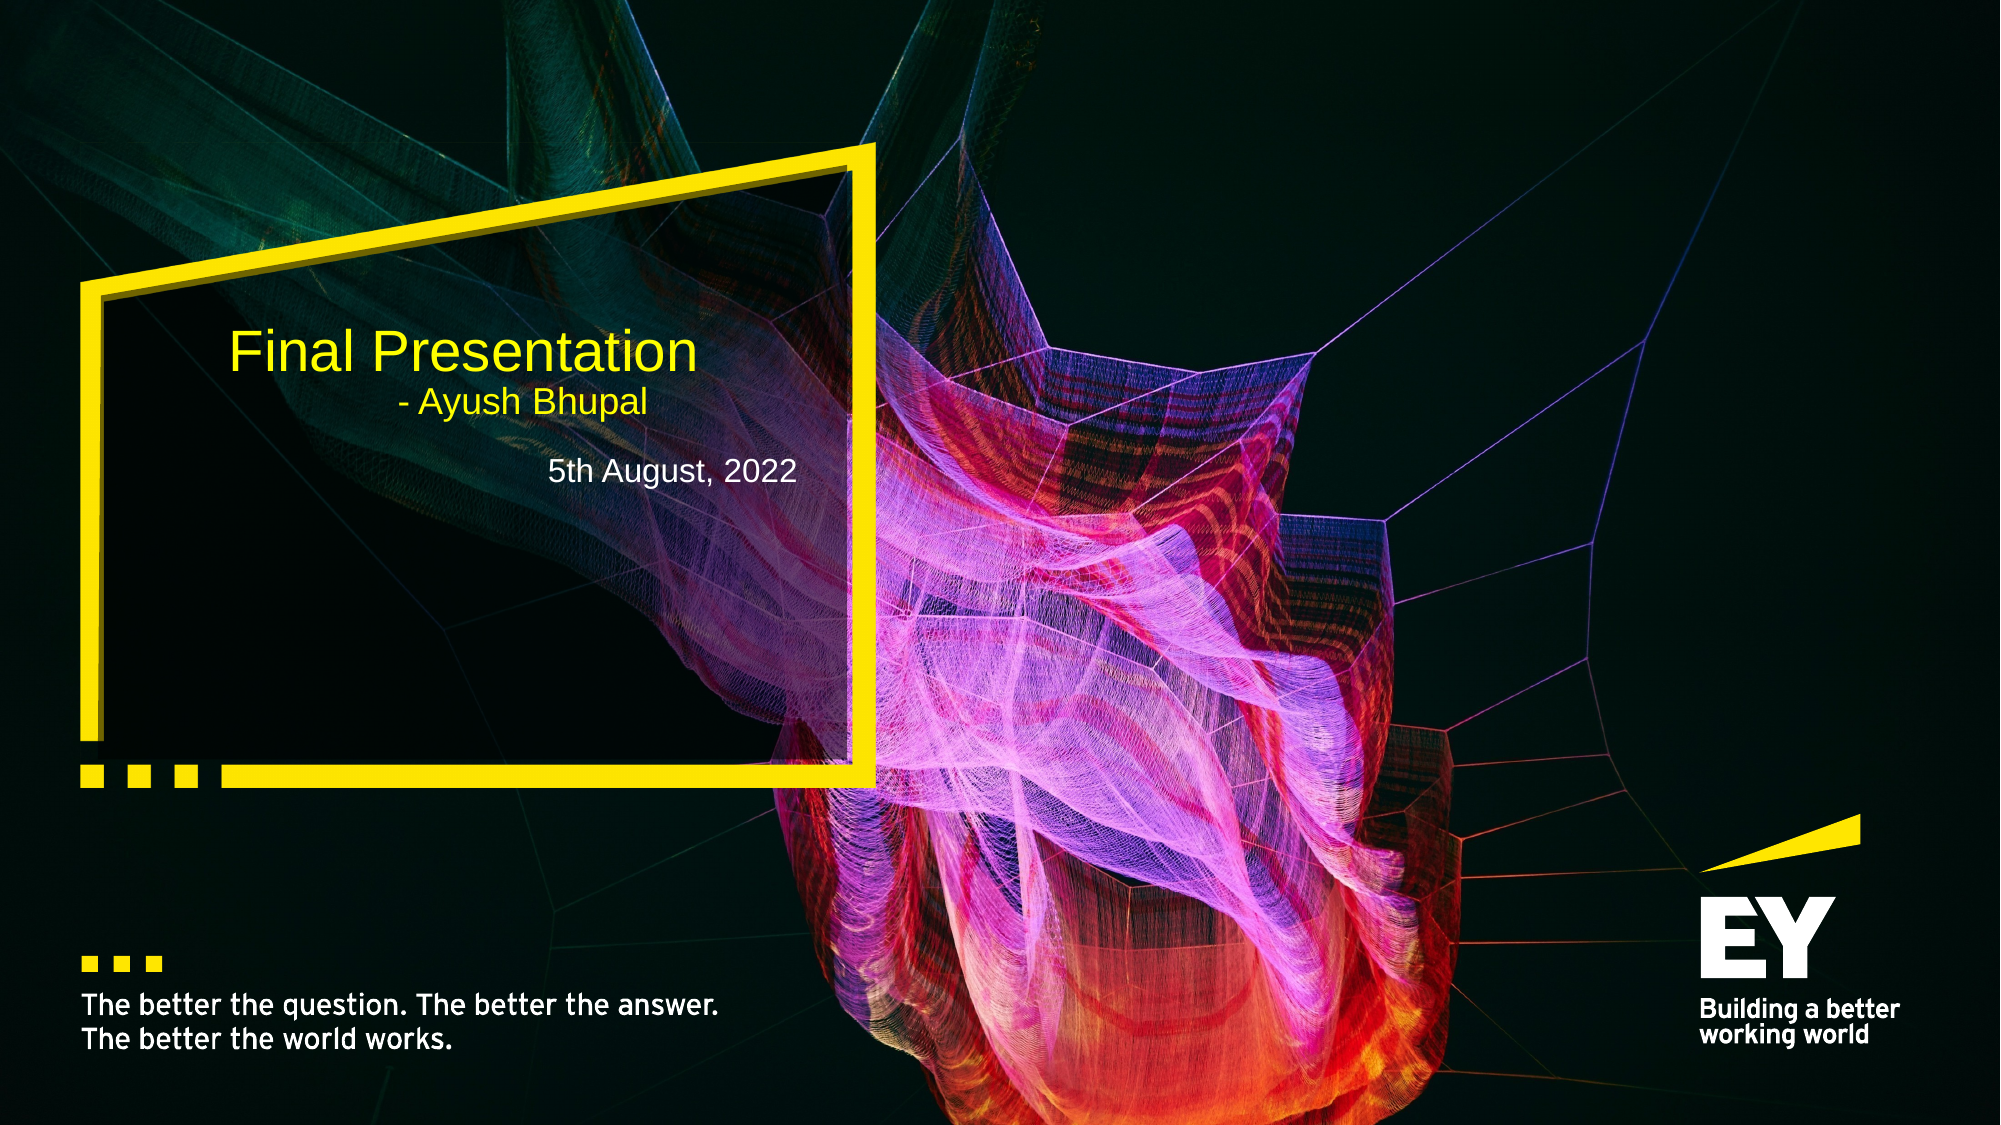

Final Presentation
	- Ayush Bhupal
			5th August, 2022